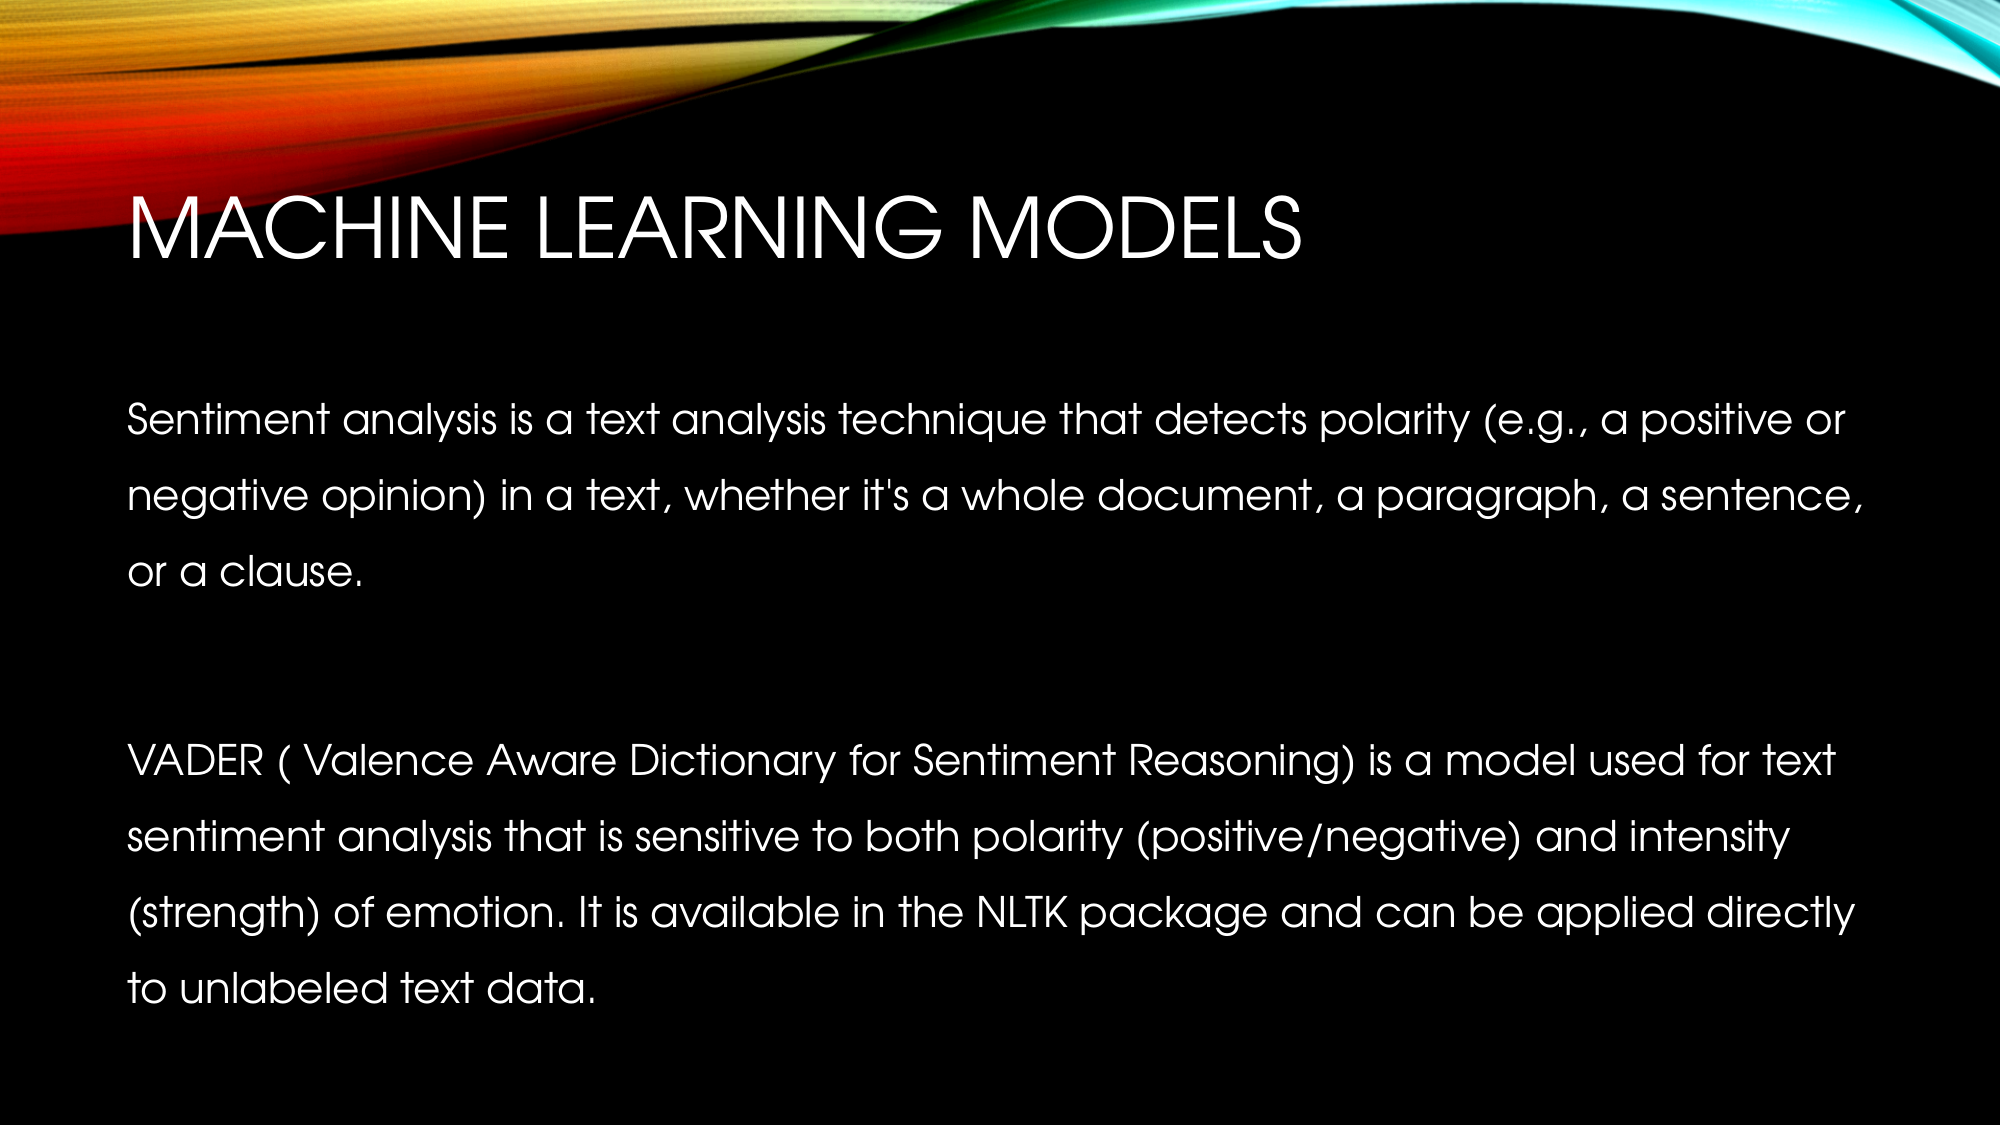

# MACHINE LEARNING MODELS
Sentiment analysis is a text analysis technique that detects polarity (e.g., a positive or negative opinion) in a text, whether it's a whole document, a paragraph, a sentence, or a clause.

VADER ( Valence Aware Dictionary for Sentiment Reasoning) is a model used for text sentiment analysis that is sensitive to both polarity (positive/negative) and intensity (strength) of emotion. It is available in the NLTK package and can be applied directly to unlabeled text data.